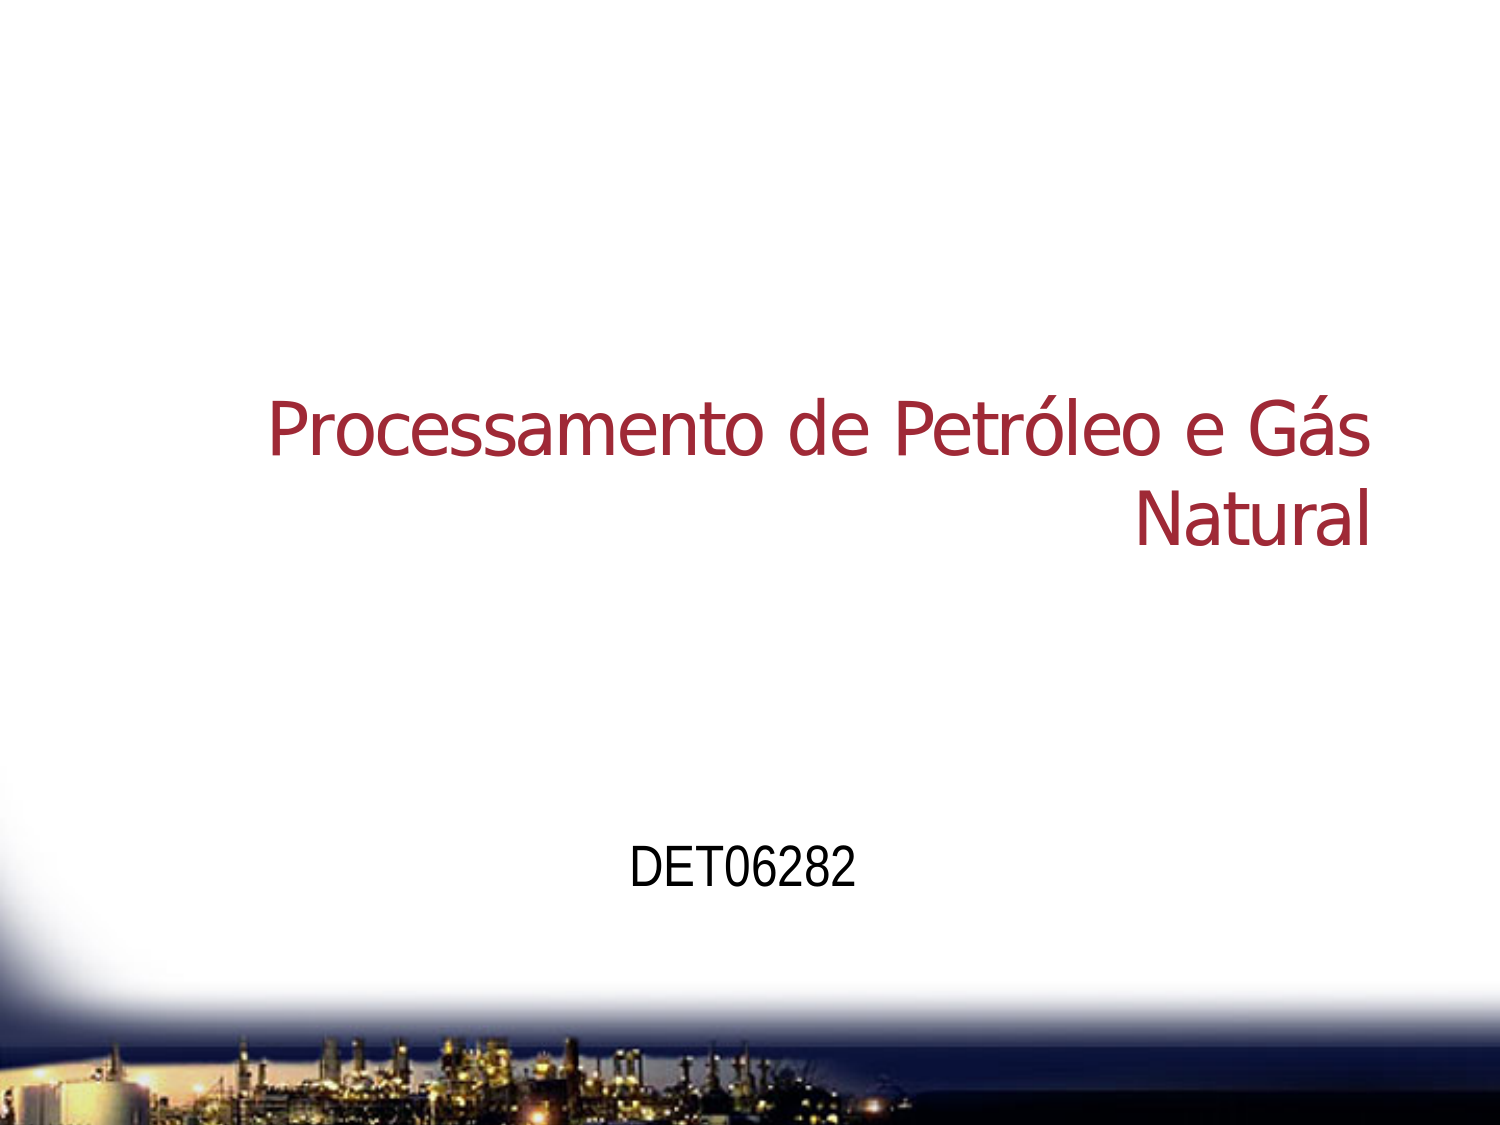

# Processamento de Petróleo e Gás Natural
DET06282